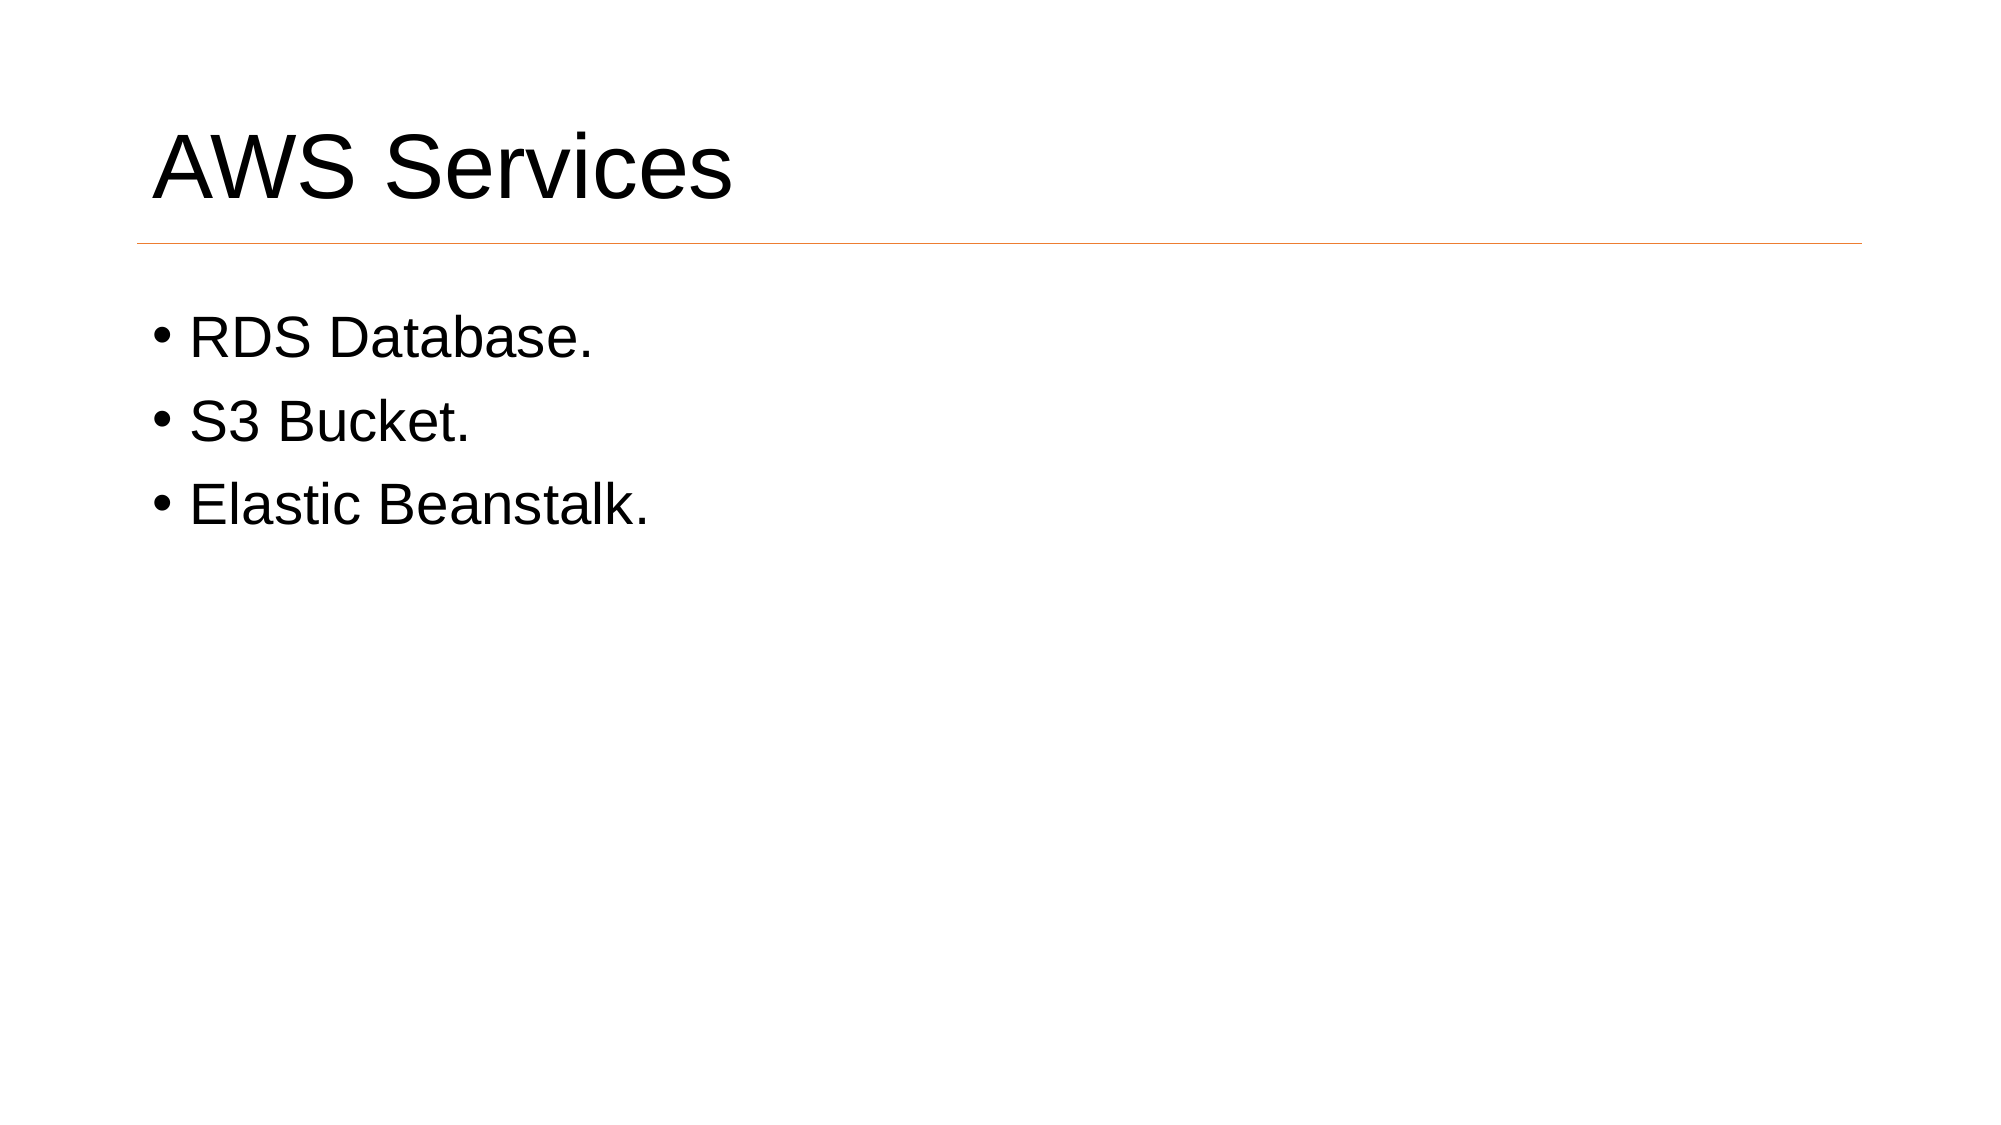

# AWS Services
RDS Database.
S3 Bucket.
Elastic Beanstalk.